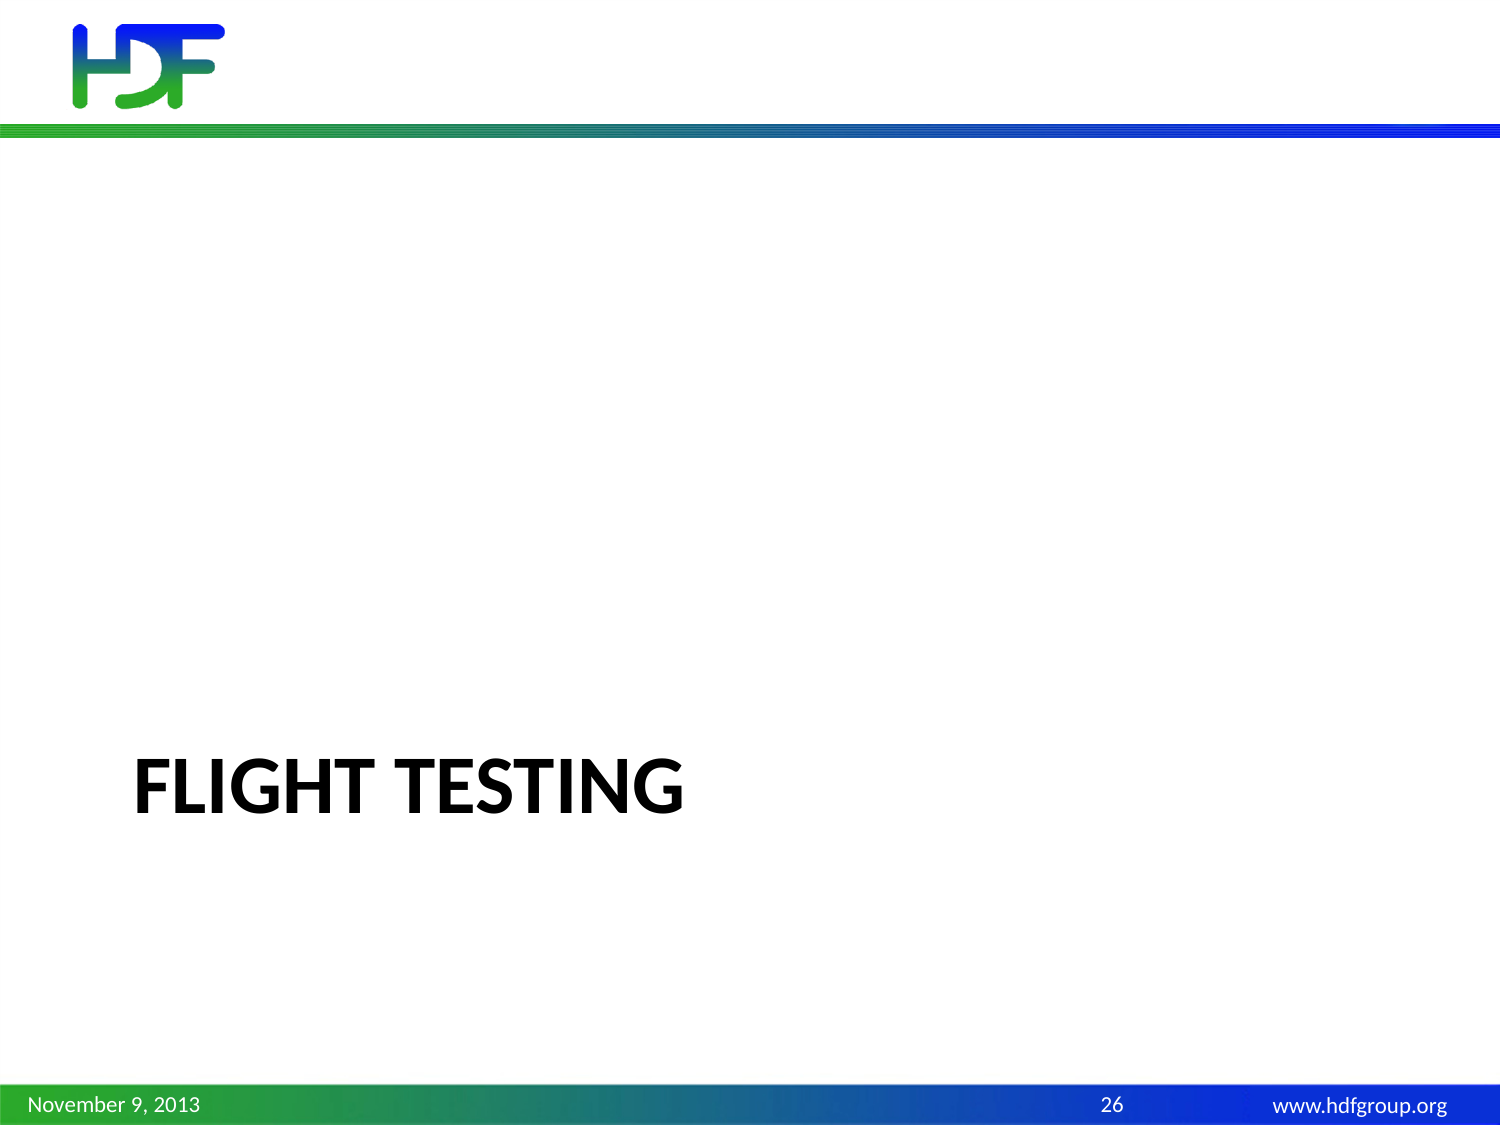

# Flight Testing
November 9, 2013
26